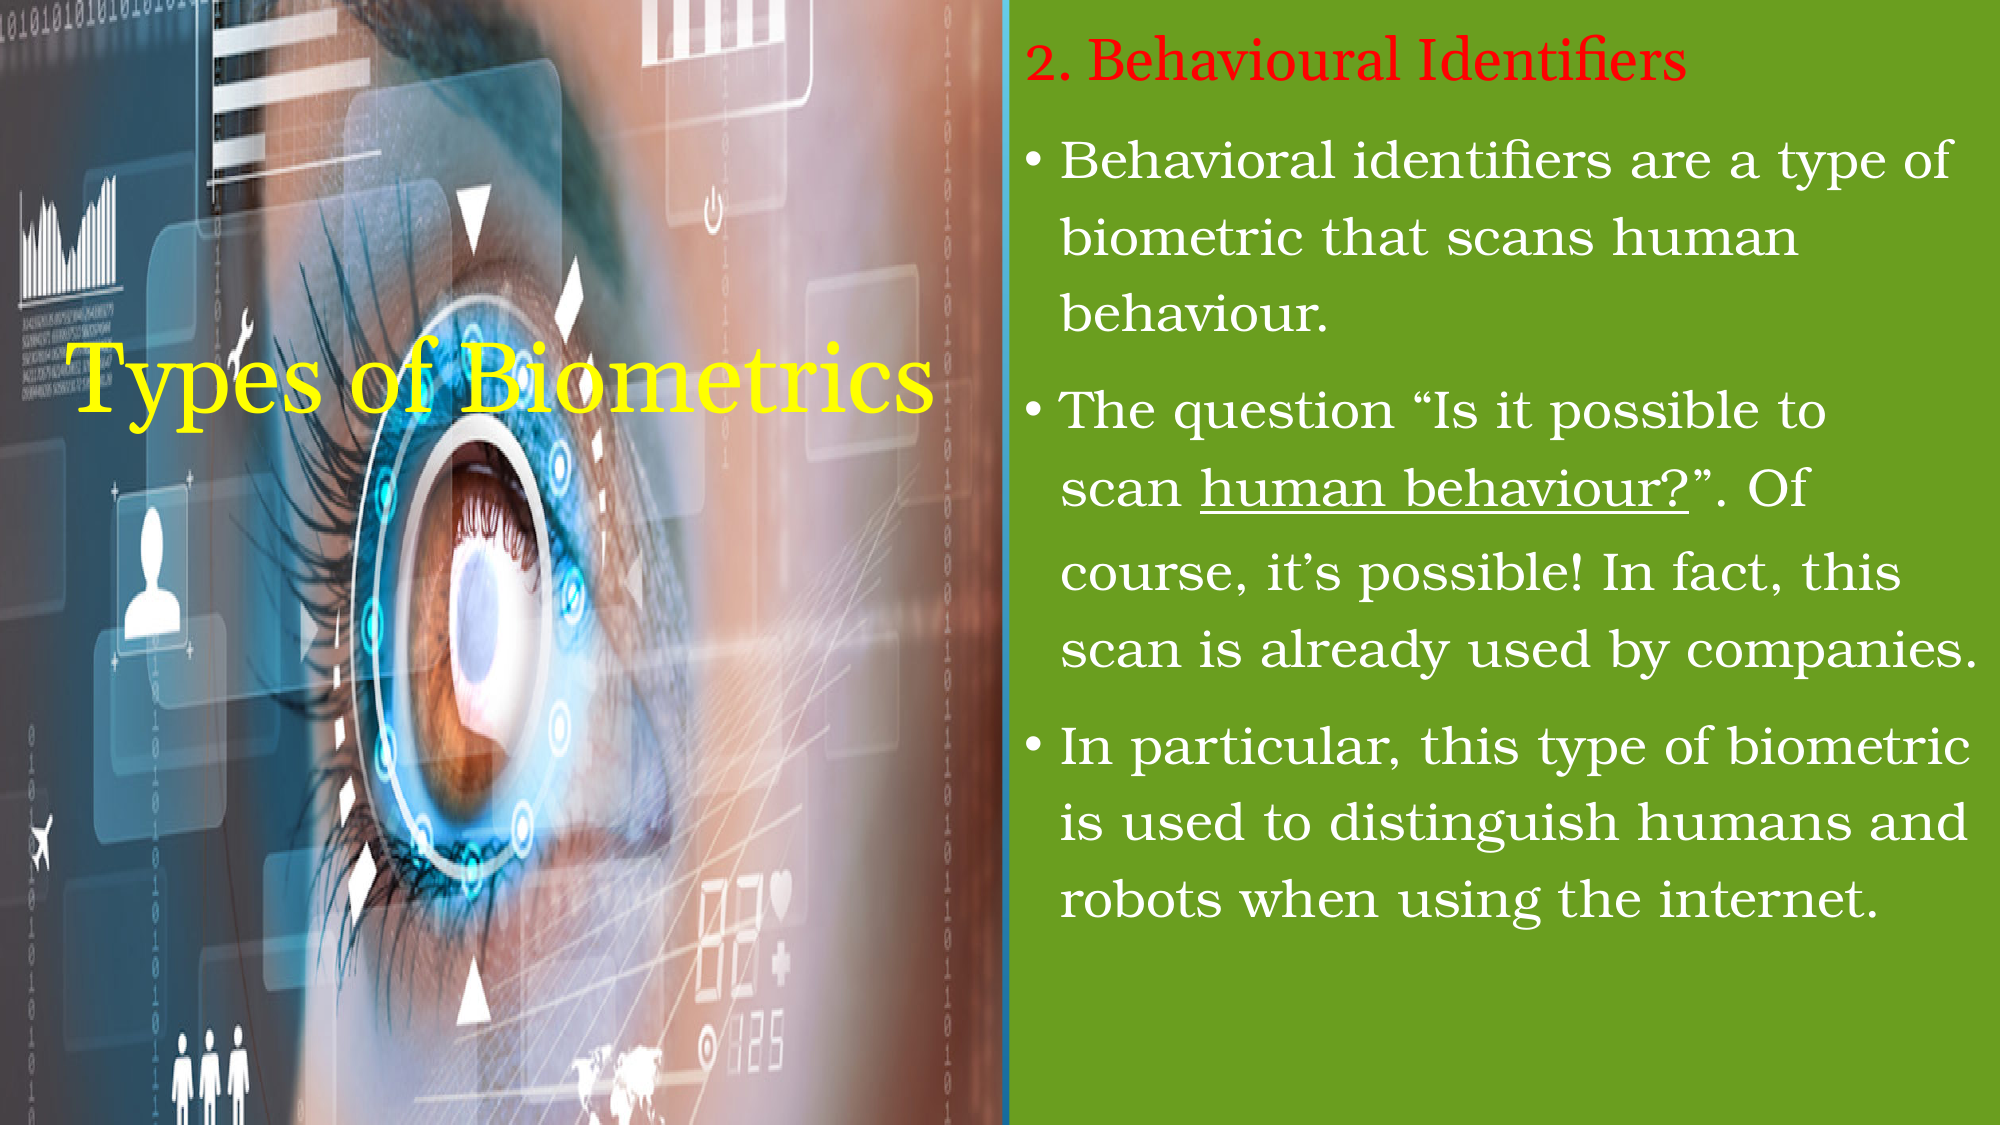

Types of Biometrics
Physical Identifiers
This type of biometric performs a physical scan of a person (Iris, retina, fingerprint, face, voice, DNA, and signature scans are included in the type of biometric physical identifiers).
The type of biometric that performs a physical scan is generally more often heard and you can find it in everyday life.
Examples include smartphones and Aadhar Verification, etc.

2. Behavioural Identifiers
Behavioral identifiers are a type of biometric that scans human behaviour.
The question “Is it possible to scan human behaviour?”. Of course, it’s possible! In fact, this scan is already used by companies.
In particular, this type of biometric is used to distinguish humans and robots when using the internet.